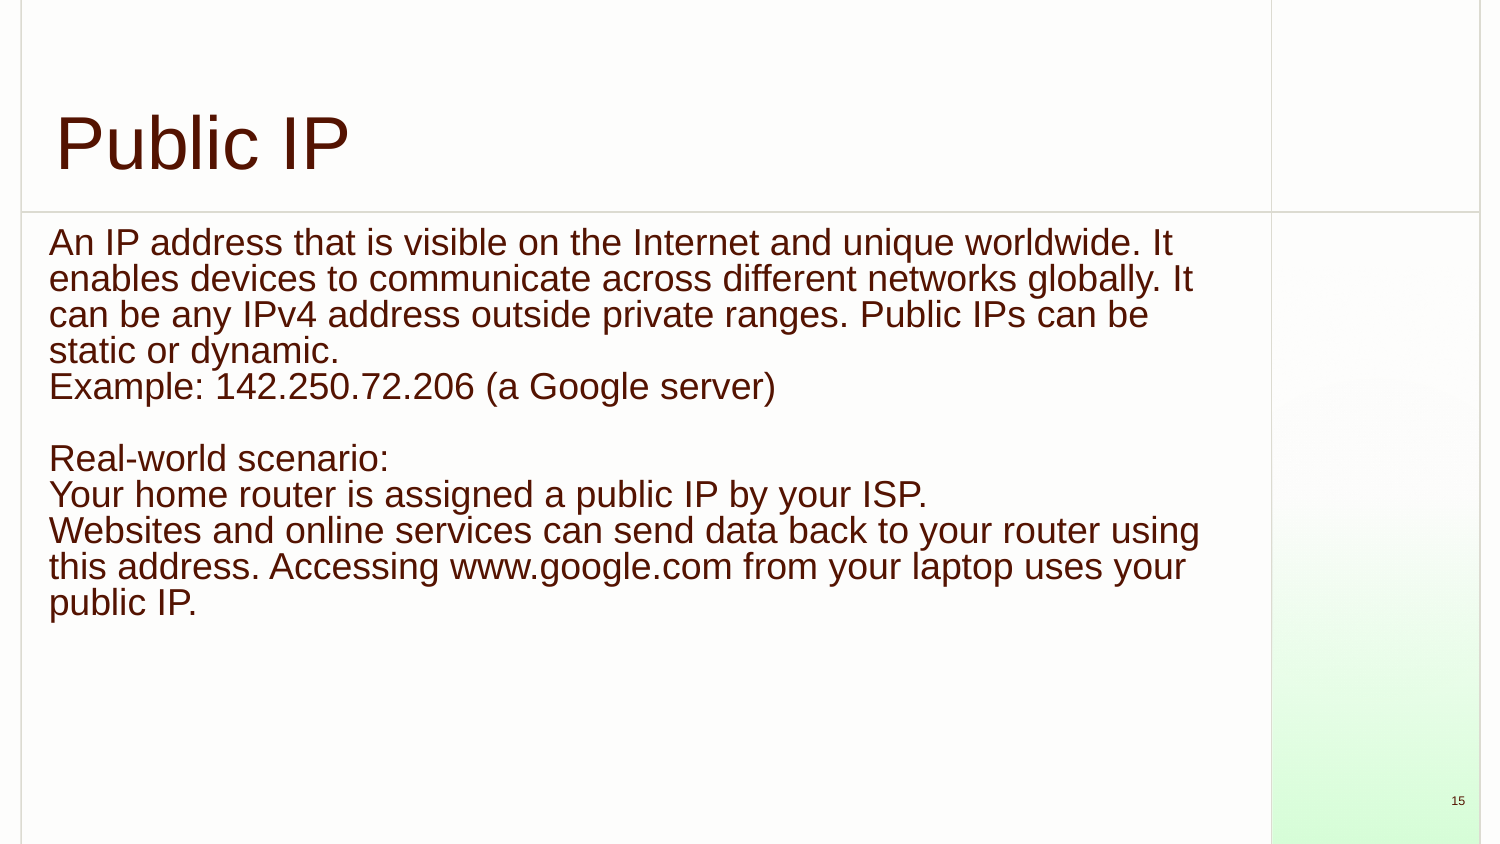

# Public IP
An IP address that is visible on the Internet and unique worldwide. It enables devices to communicate across different networks globally. It can be any IPv4 address outside private ranges. Public IPs can be static or dynamic.
Example: 142.250.72.206 (a Google server)

Real-world scenario:
Your home router is assigned a public IP by your ISP.
Websites and online services can send data back to your router using this address. Accessing www.google.com from your laptop uses your public IP.

15